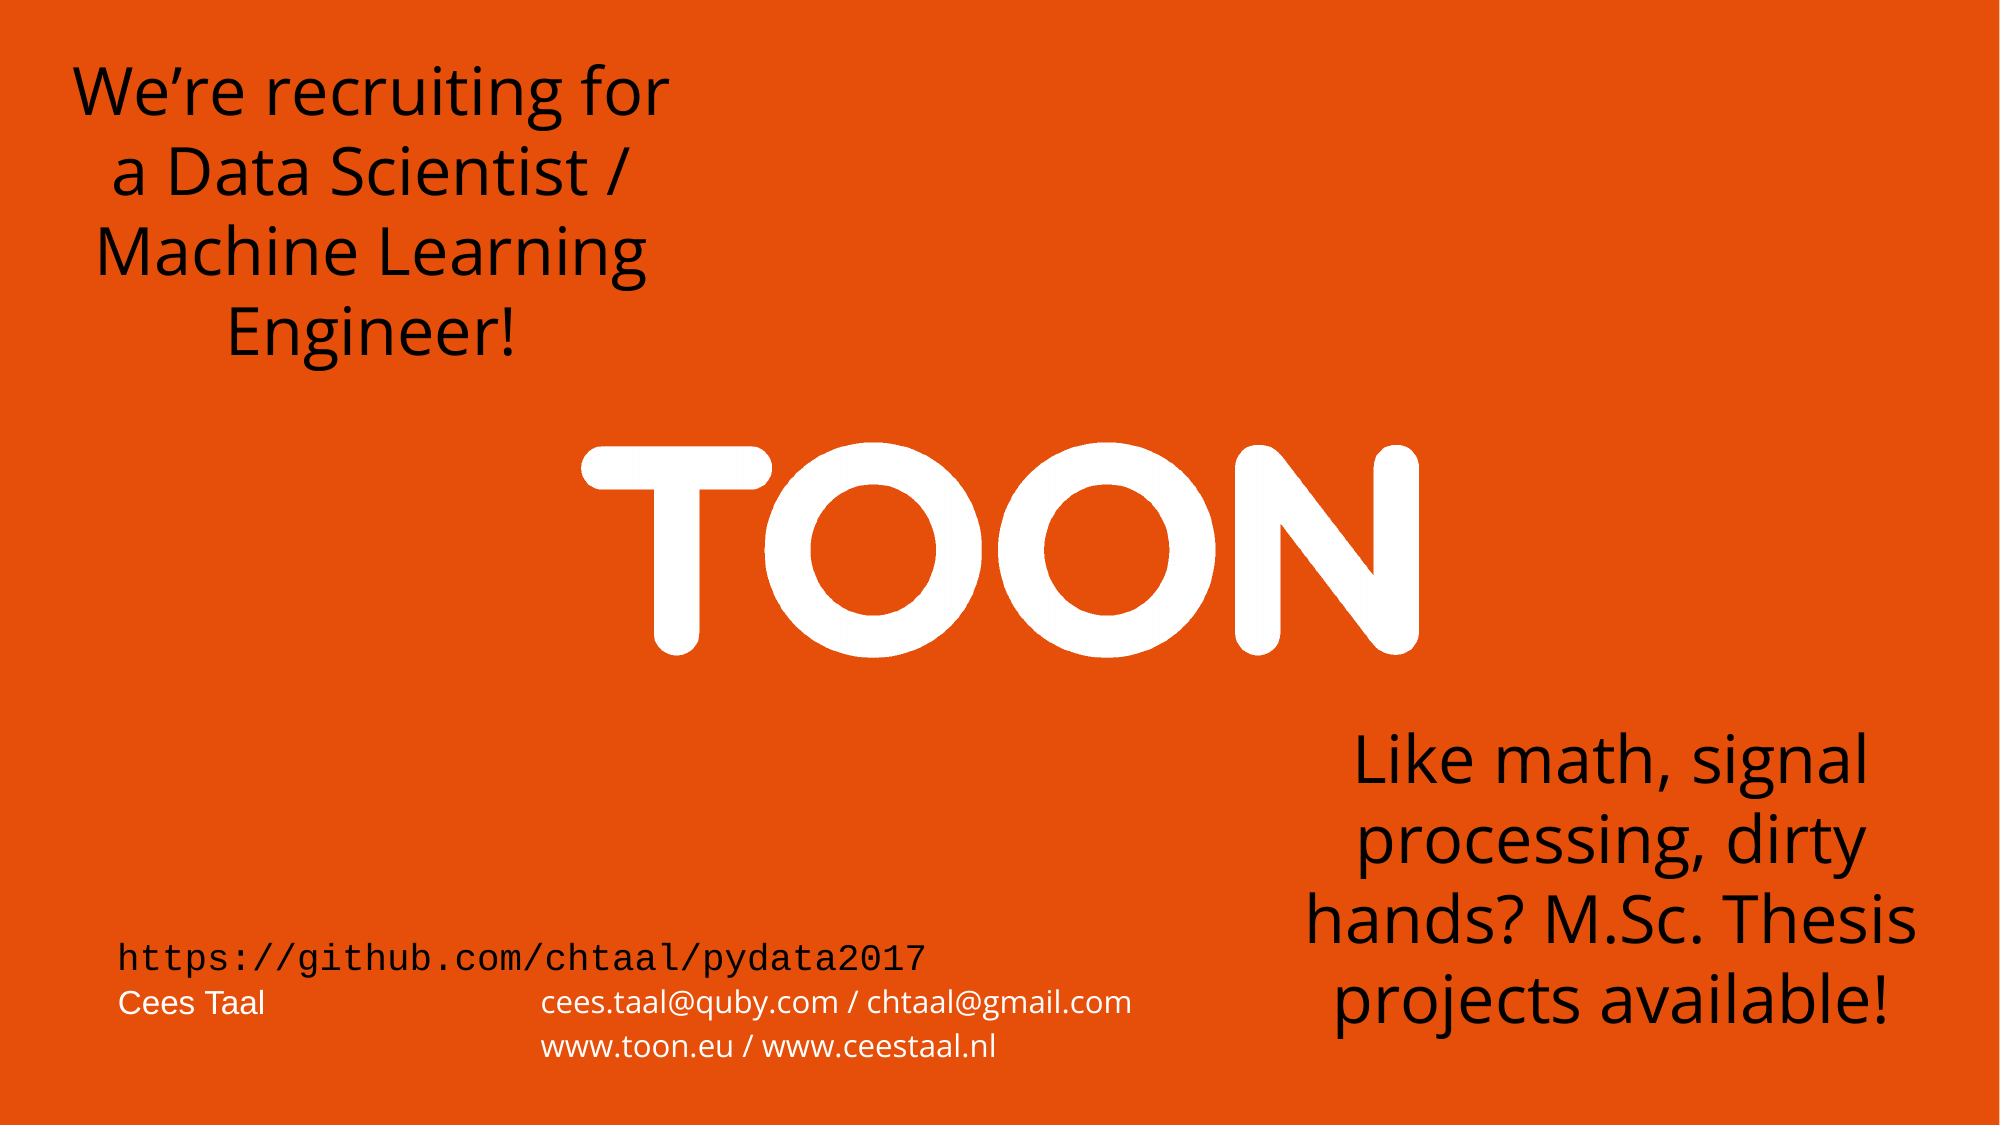

We’re recruiting for a Data Scientist / Machine Learning Engineer!
Like math, signal processing, dirty hands? M.Sc. Thesis projects available!
https://github.com/chtaal/pydata2017
cees.taal@quby.com / chtaal@gmail.com
Cees Taal

www.toon.eu / www.ceestaal.nl

25
7 April, 2017